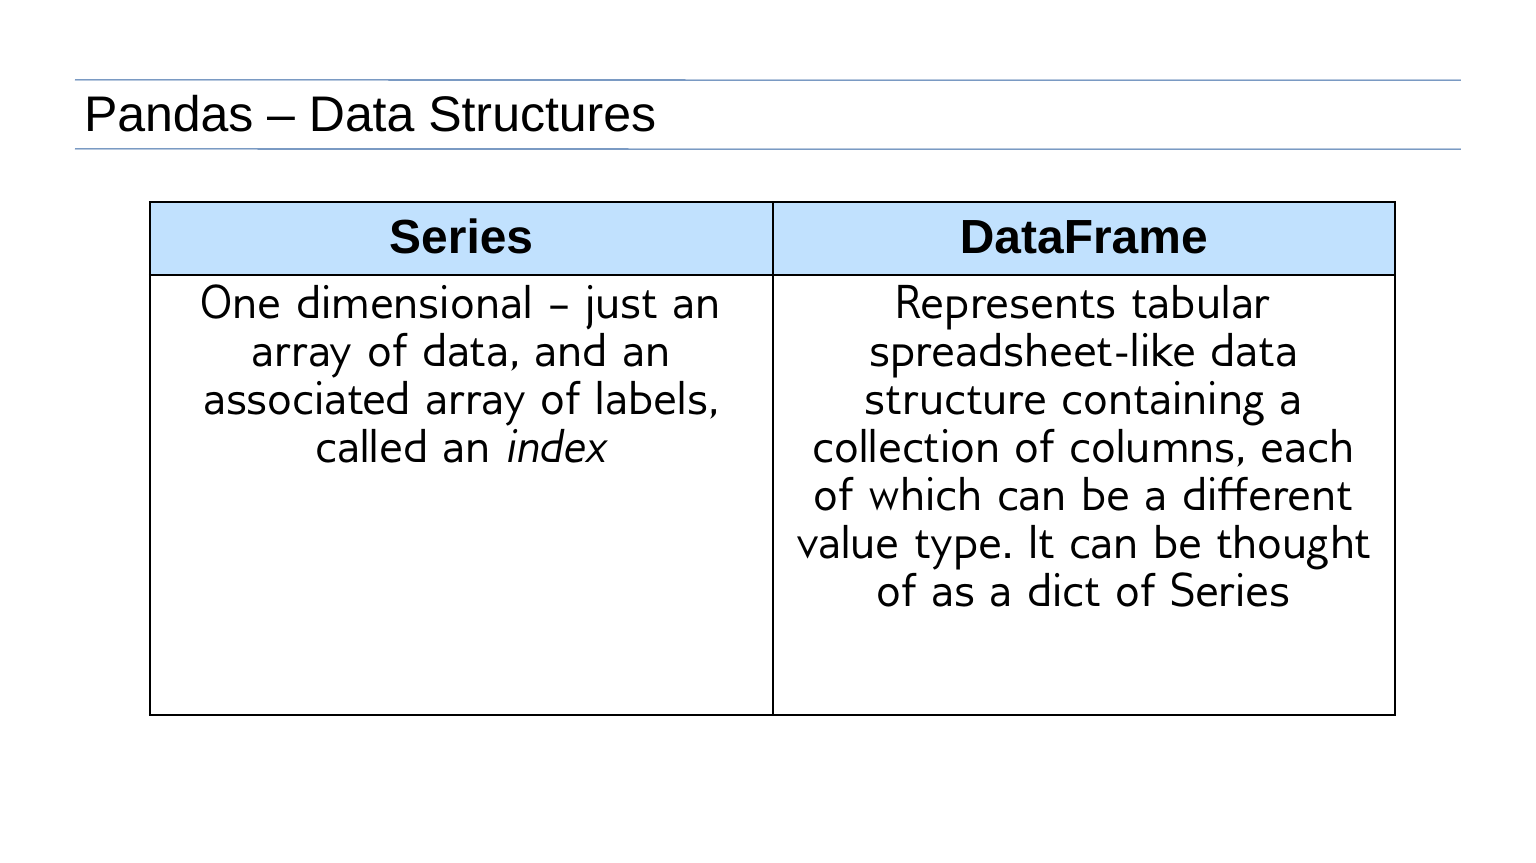

Pandas – Data Structures
| Series | DataFrame |
| --- | --- |
| One dimensional – just an array of data, and an associated array of labels, called an index | Represents tabular spreadsheet-like data structure containing a collection of columns, each of which can be a different value type. It can be thought of as a dict of Series |